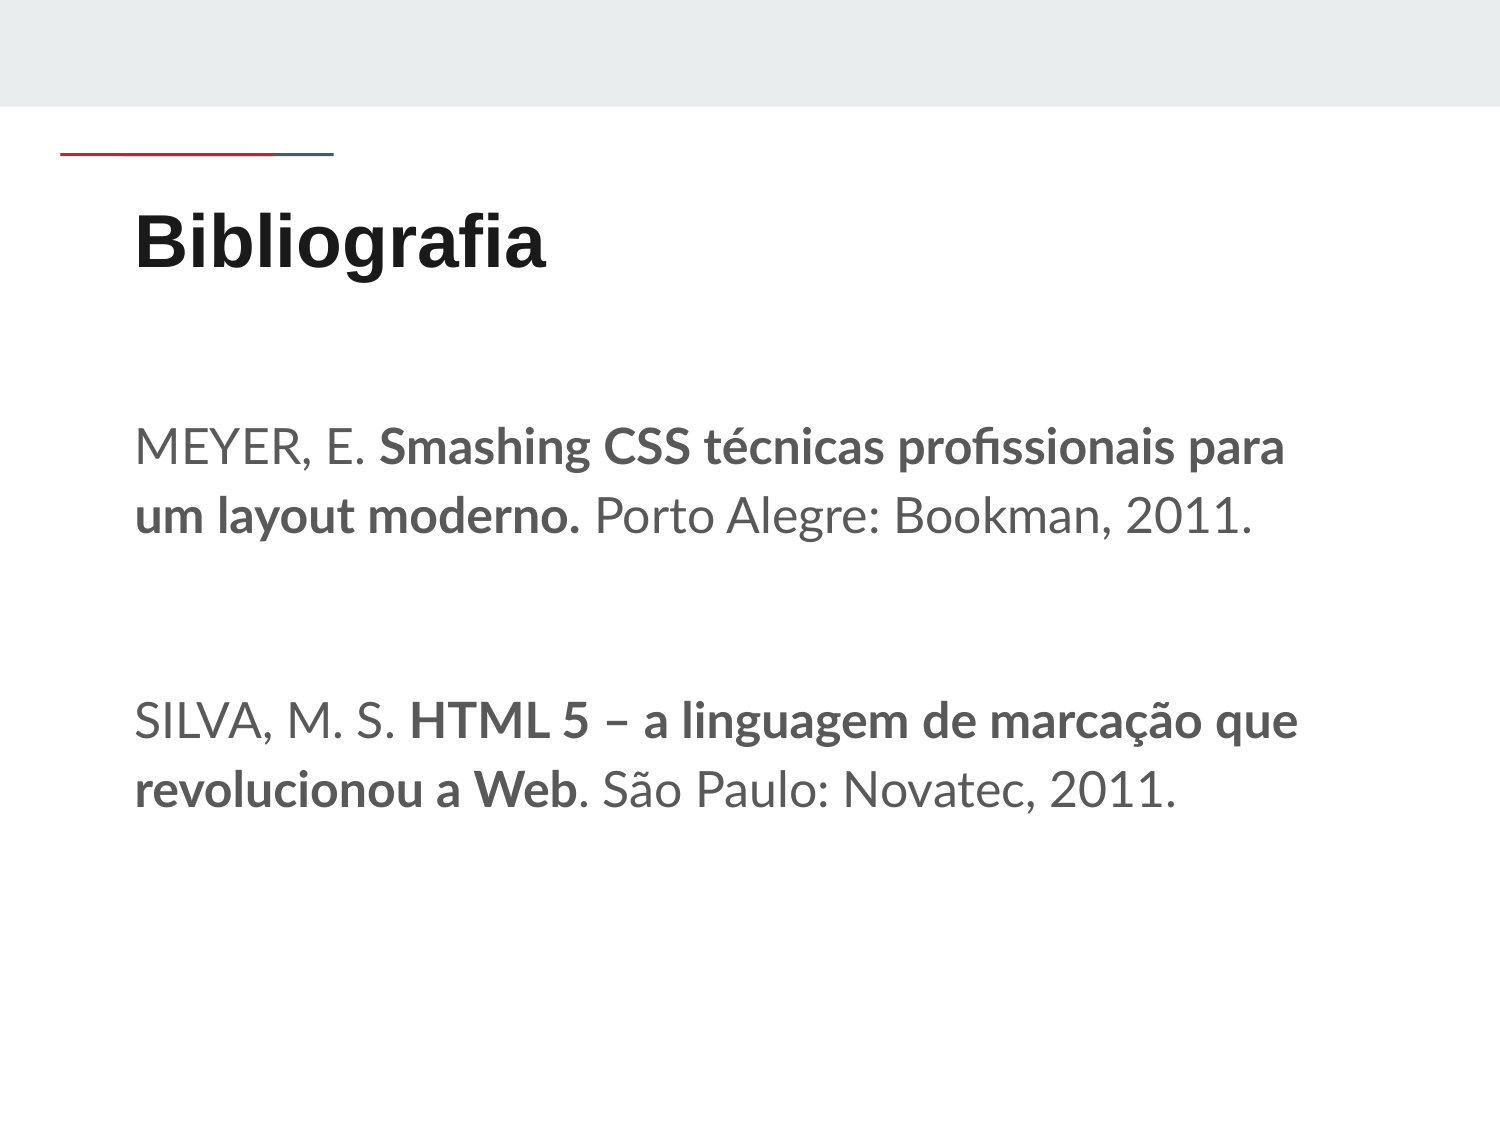

# Bibliografia
MEYER, E. Smashing CSS técnicas profissionais para um layout moderno. Porto Alegre: Bookman, 2011.

SILVA, M. S. HTML 5 – a linguagem de marcação que revolucionou a Web. São Paulo: Novatec, 2011.